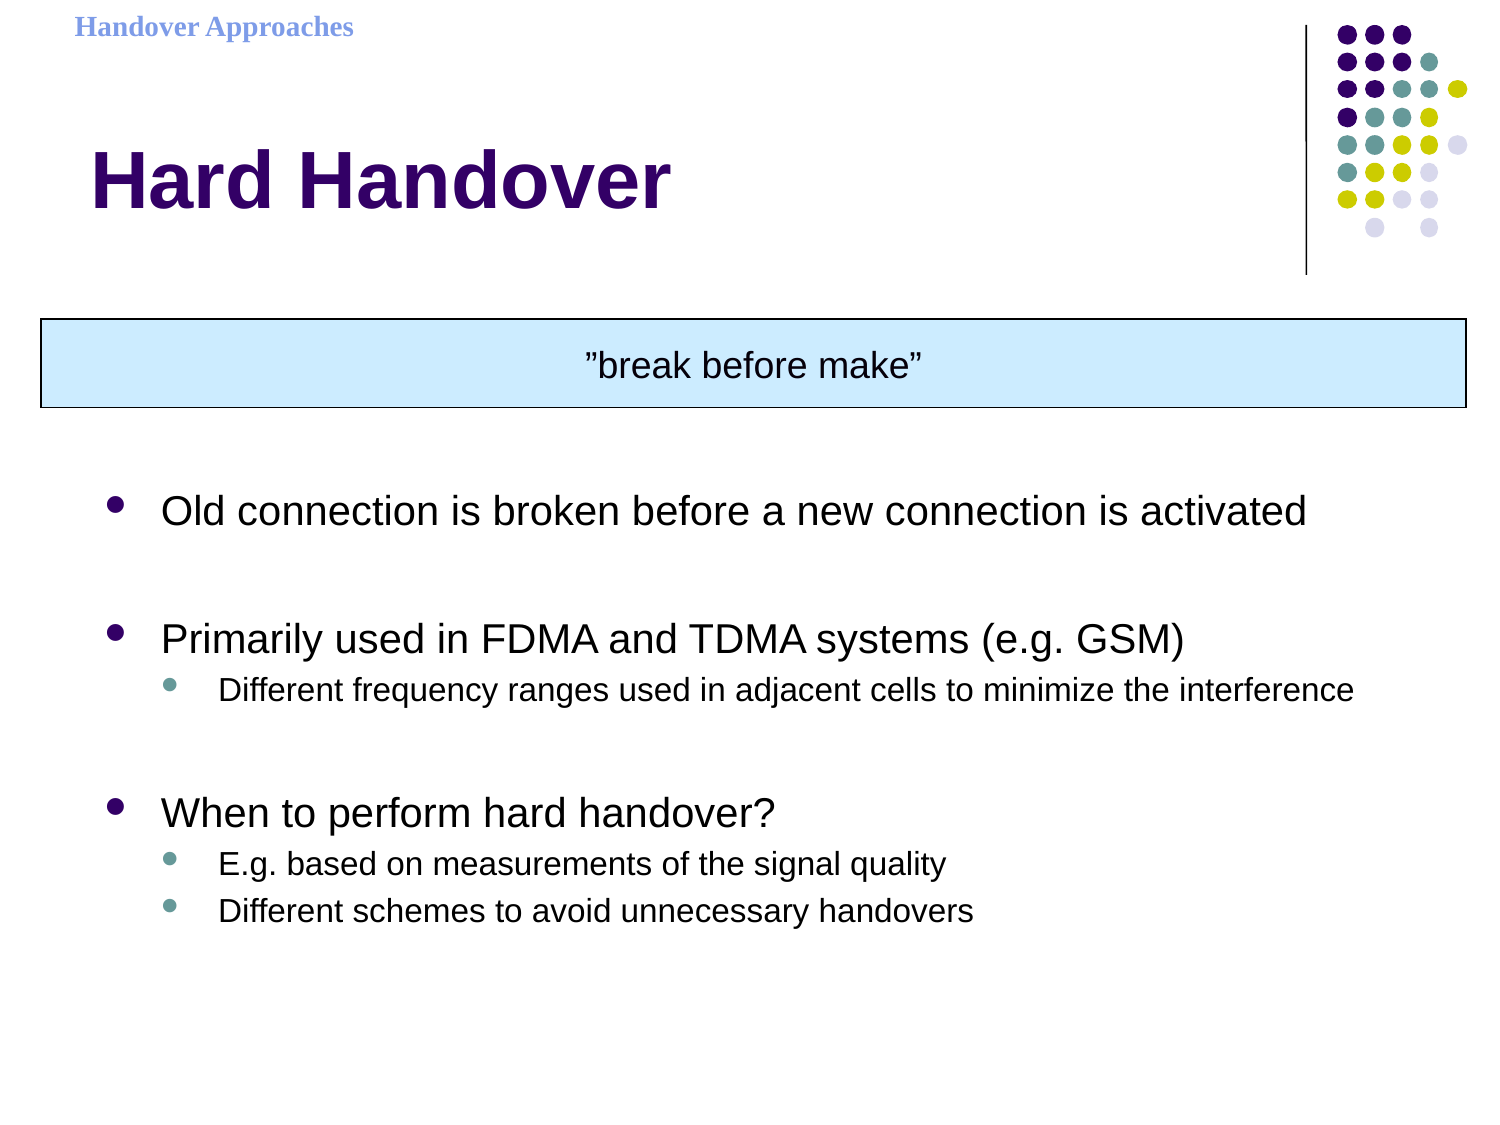

Handover Approaches
# Hard Handover
”break before make”

Old connection is broken before a new connection is activated

Primarily used in FDMA and TDMA systems (e.g. GSM)
Different frequency ranges used in adjacent cells to minimize the interference

When to perform hard handover?
E.g. based on measurements of the signal quality
Different schemes to avoid unnecessary handovers
Tor K Moseng, Handoff in Wireless Internet Access